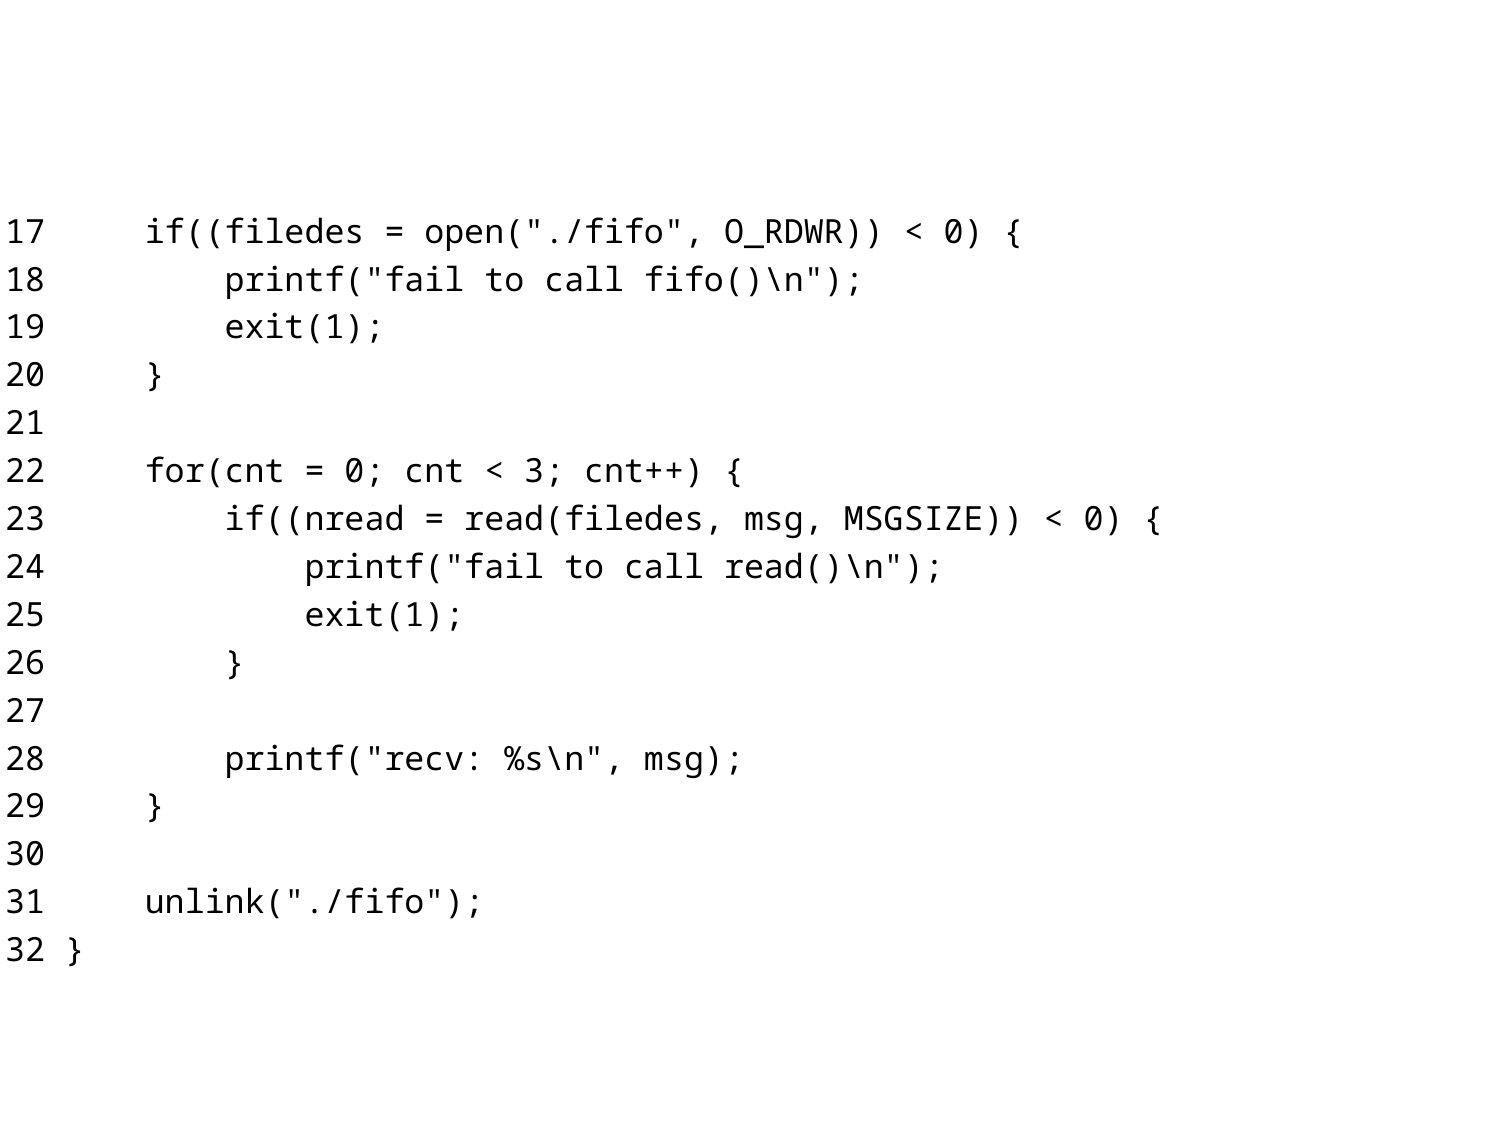

17     if((filedes = open("./fifo", O_RDWR)) < 0) {
18         printf("fail to call fifo()\n");
19         exit(1);
20     }
21
22     for(cnt = 0; cnt < 3; cnt++) {
23         if((nread = read(filedes, msg, MSGSIZE)) < 0) {
24             printf("fail to call read()\n");
25             exit(1);
26         }
27
28         printf("recv: %s\n", msg);
29     }
30
31     unlink("./fifo");
32 }